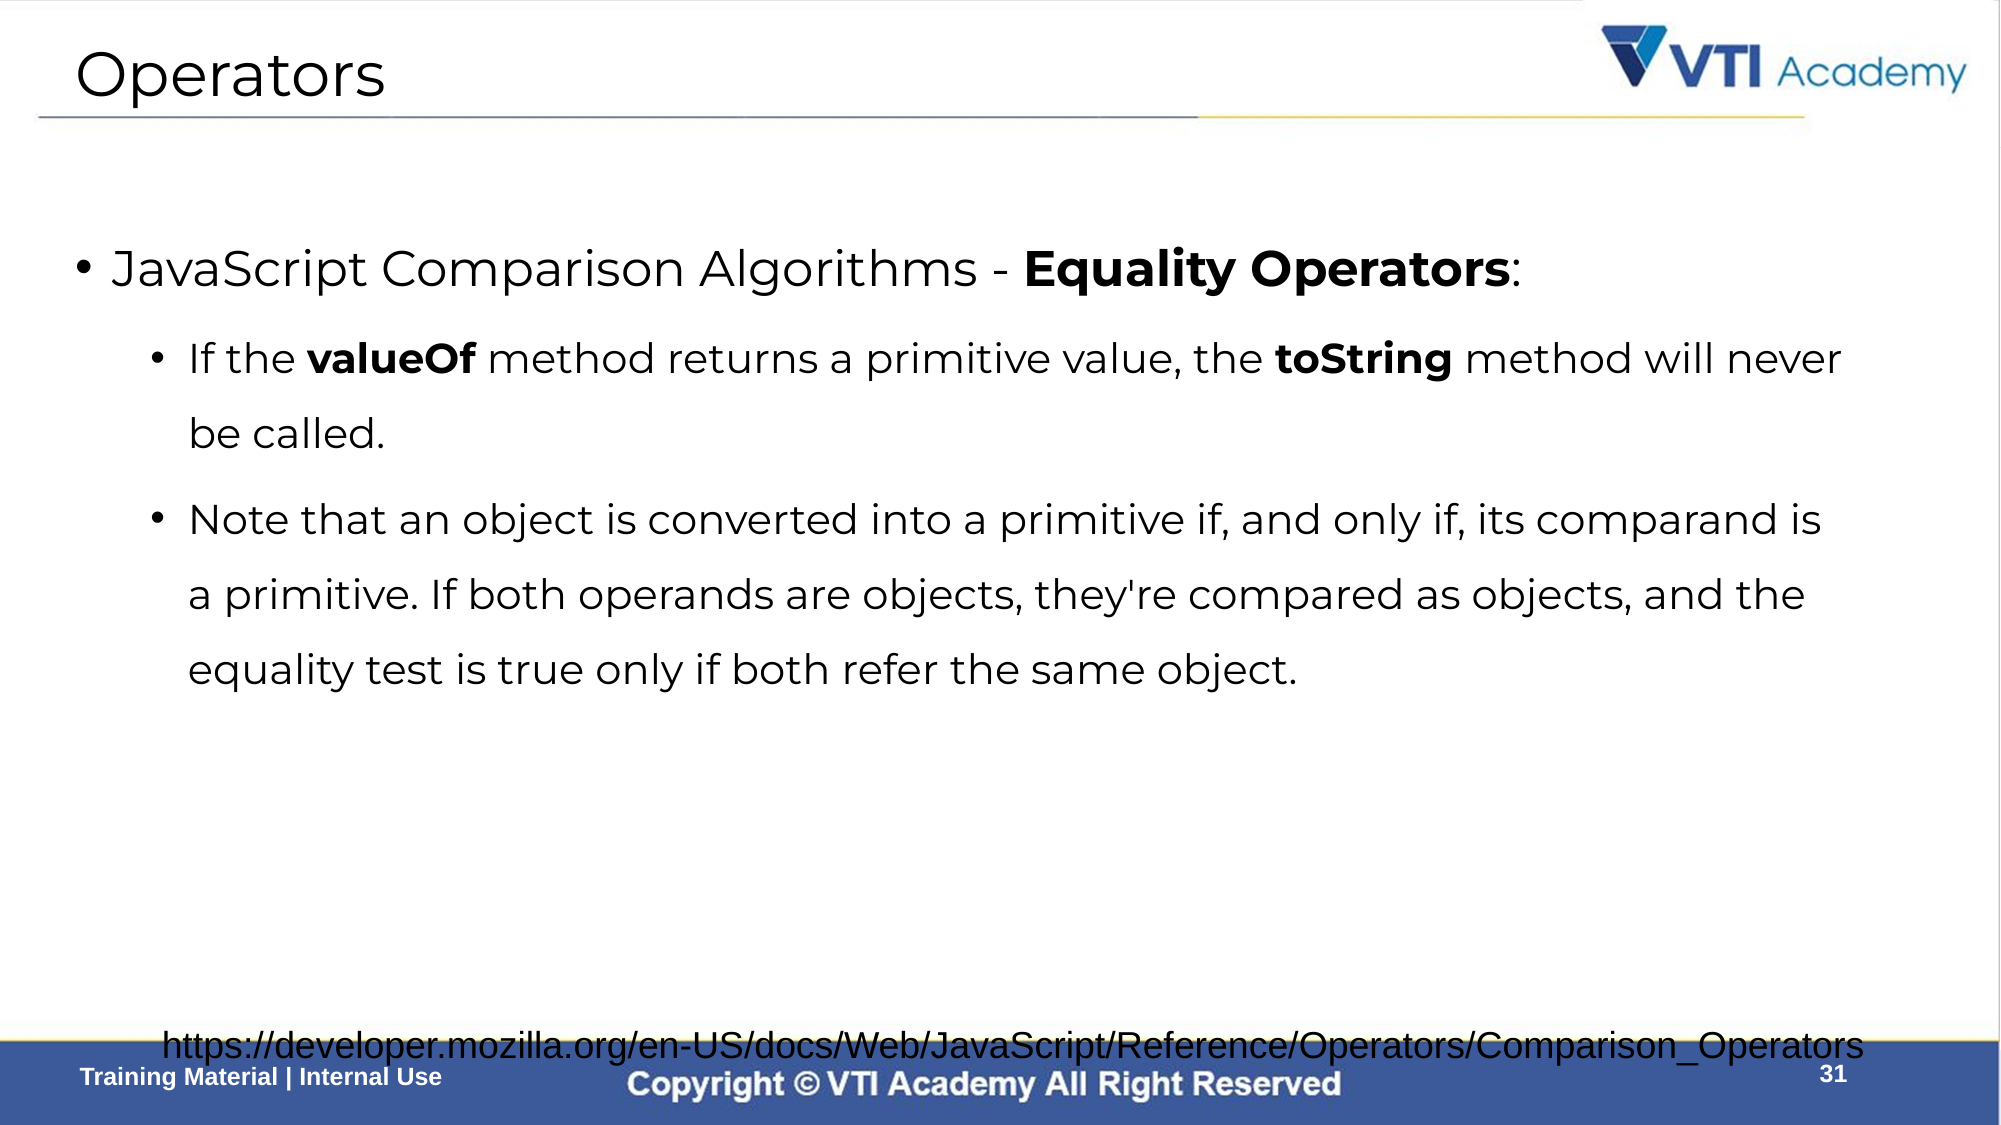

# Operators
JavaScript Comparison Algorithms - Equality Operators:
If the valueOf method returns a primitive value, the toString method will never be called.
Note that an object is converted into a primitive if, and only if, its comparand is a primitive. If both operands are objects, they're compared as objects, and the equality test is true only if both refer the same object.
https://developer.mozilla.org/en-US/docs/Web/JavaScript/Reference/Operators/Comparison_Operators
31
Training Material | Internal Use